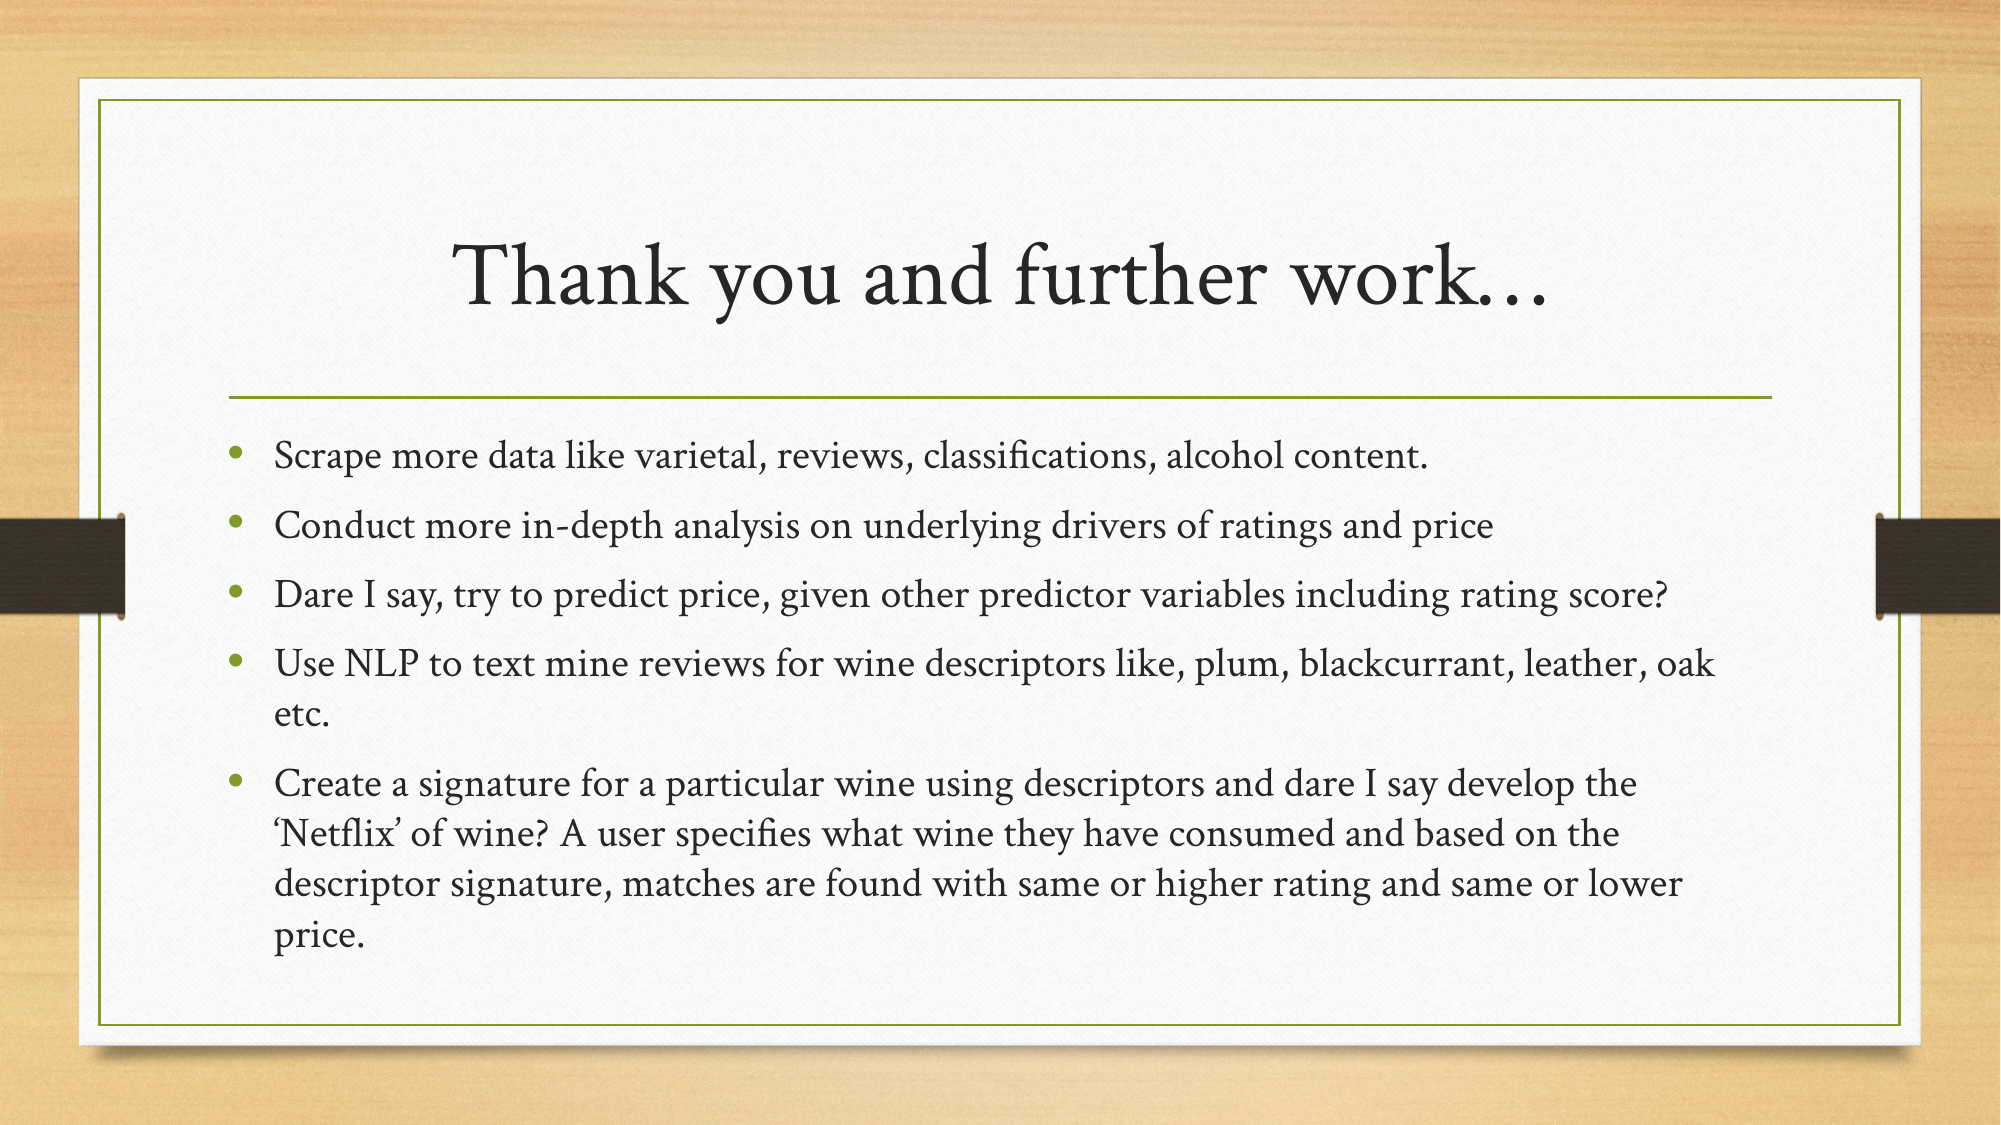

# Thank you and further work…
Scrape more data like varietal, reviews, classifications, alcohol content.
Conduct more in-depth analysis on underlying drivers of ratings and price
Dare I say, try to predict price, given other predictor variables including rating score?
Use NLP to text mine reviews for wine descriptors like, plum, blackcurrant, leather, oak etc.
Create a signature for a particular wine using descriptors and dare I say develop the ‘Netflix’ of wine? A user specifies what wine they have consumed and based on the descriptor signature, matches are found with same or higher rating and same or lower price.